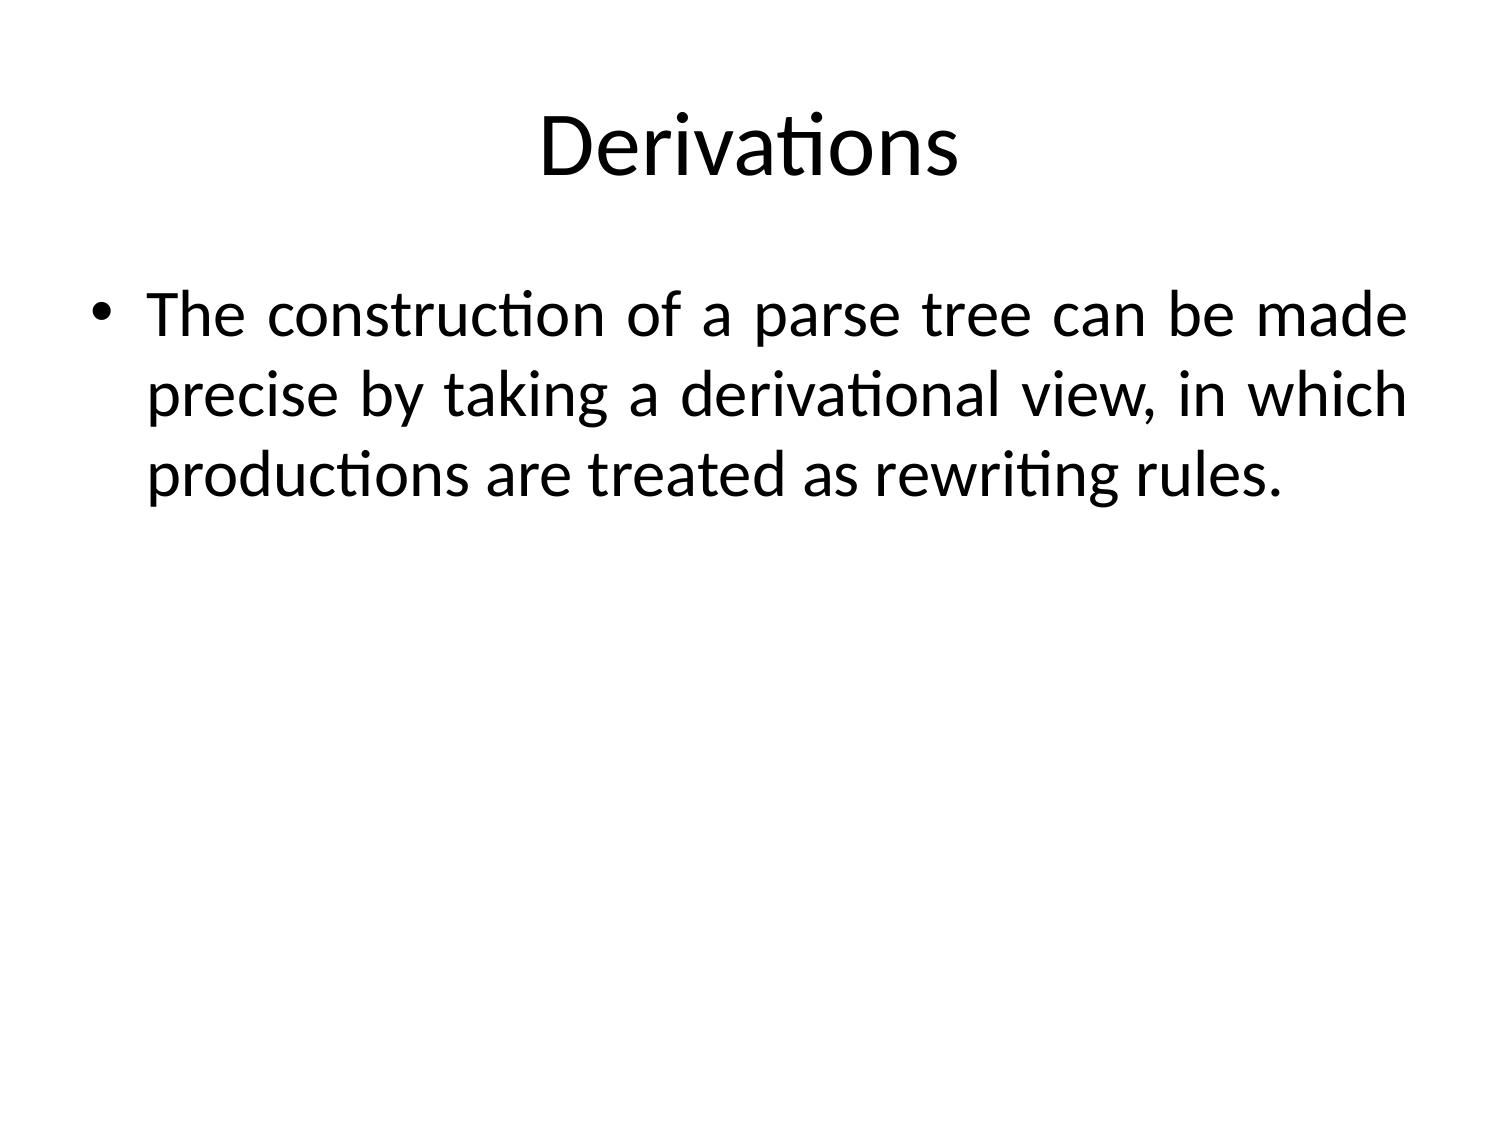

# Derivations
The construction of a parse tree can be made precise by taking a derivational view, in which productions are treated as rewriting rules.